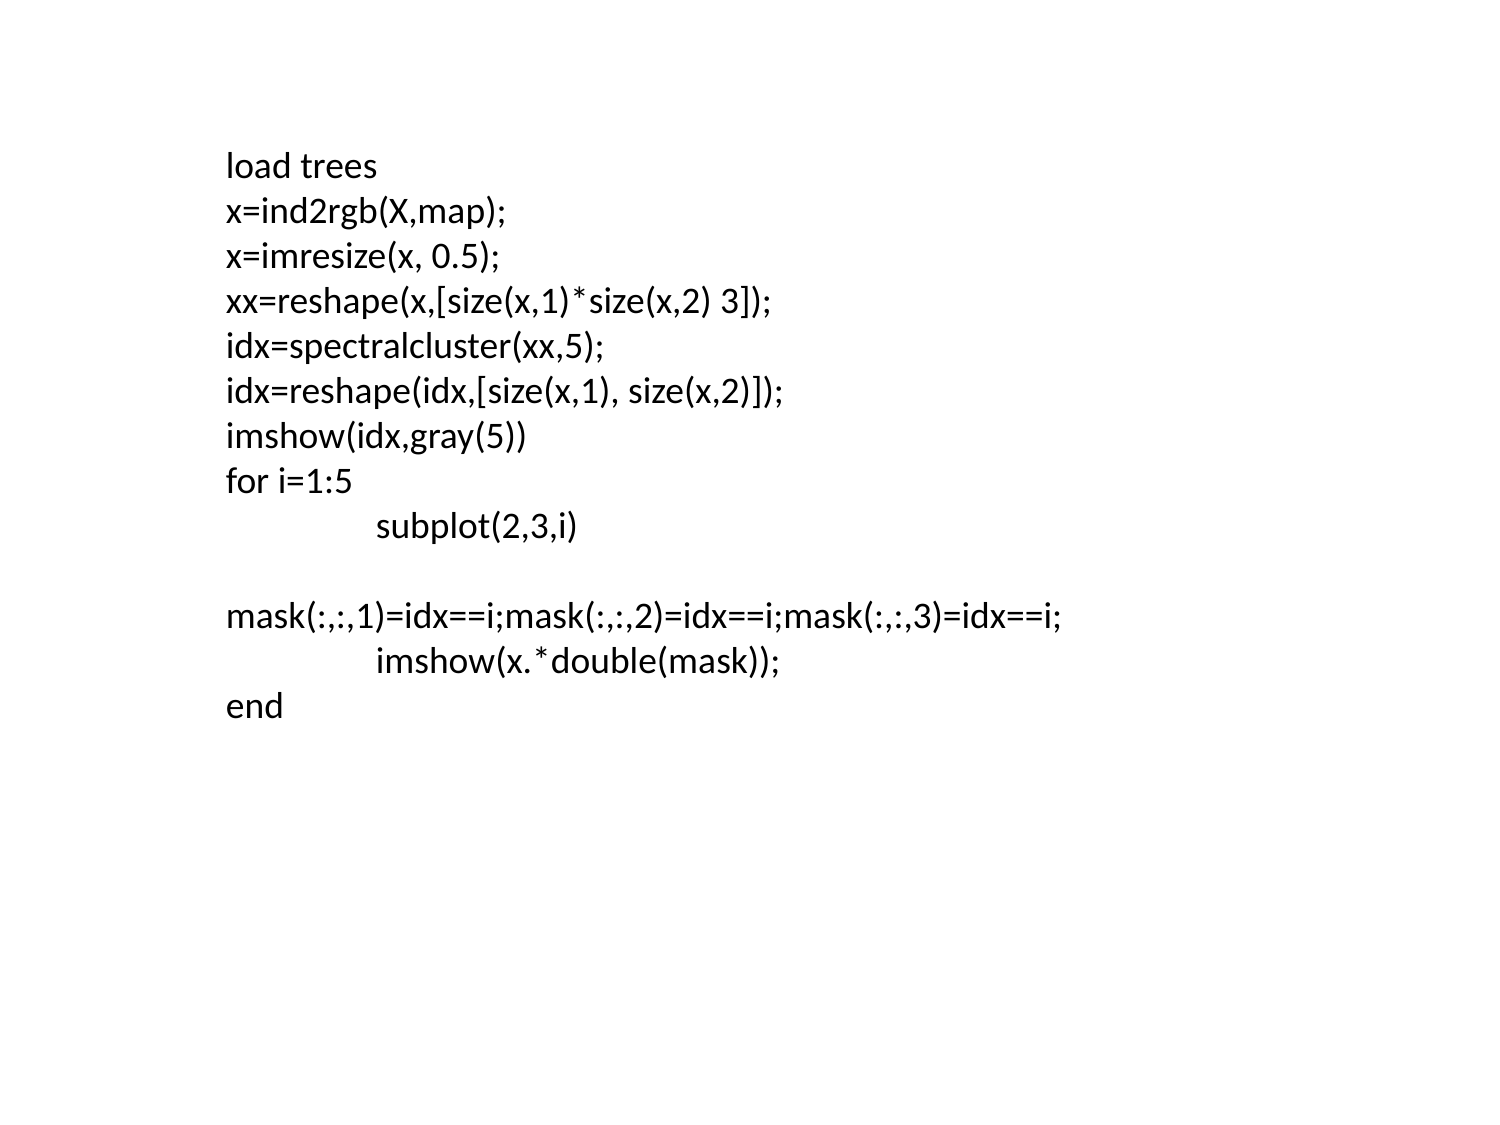

load trees
x=ind2rgb(X,map);
x=imresize(x, 0.5);
xx=reshape(x,[size(x,1)*size(x,2) 3]);
idx=spectralcluster(xx,5);
idx=reshape(idx,[size(x,1), size(x,2)]);
imshow(idx,gray(5))
for i=1:5
	subplot(2,3,i)
	mask(:,:,1)=idx==i;mask(:,:,2)=idx==i;mask(:,:,3)=idx==i;
	imshow(x.*double(mask));
end